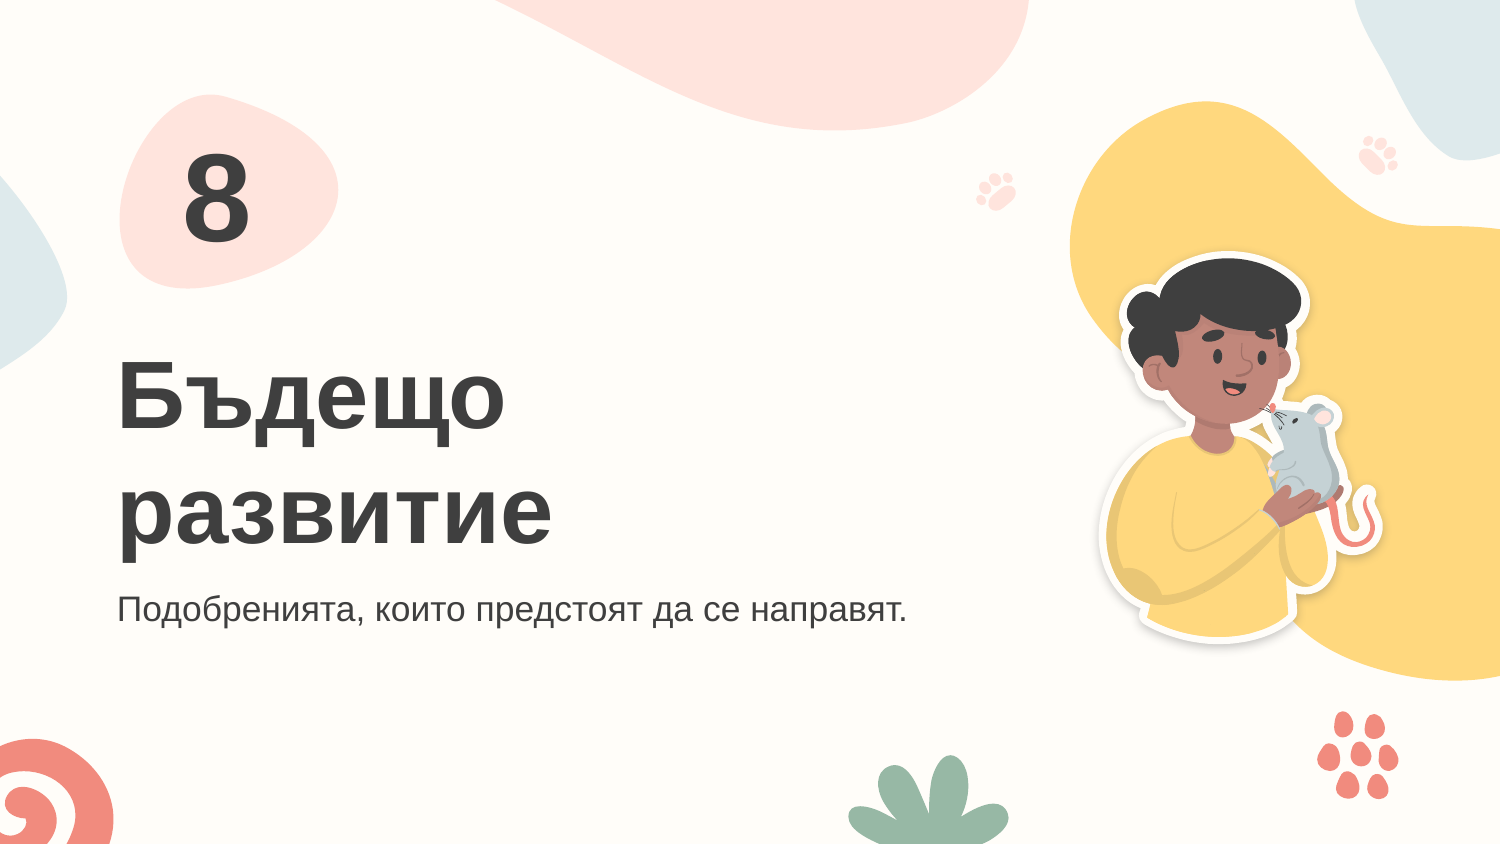

8

# Бъдещо развитие
Подобренията, които предстоят да се направят.